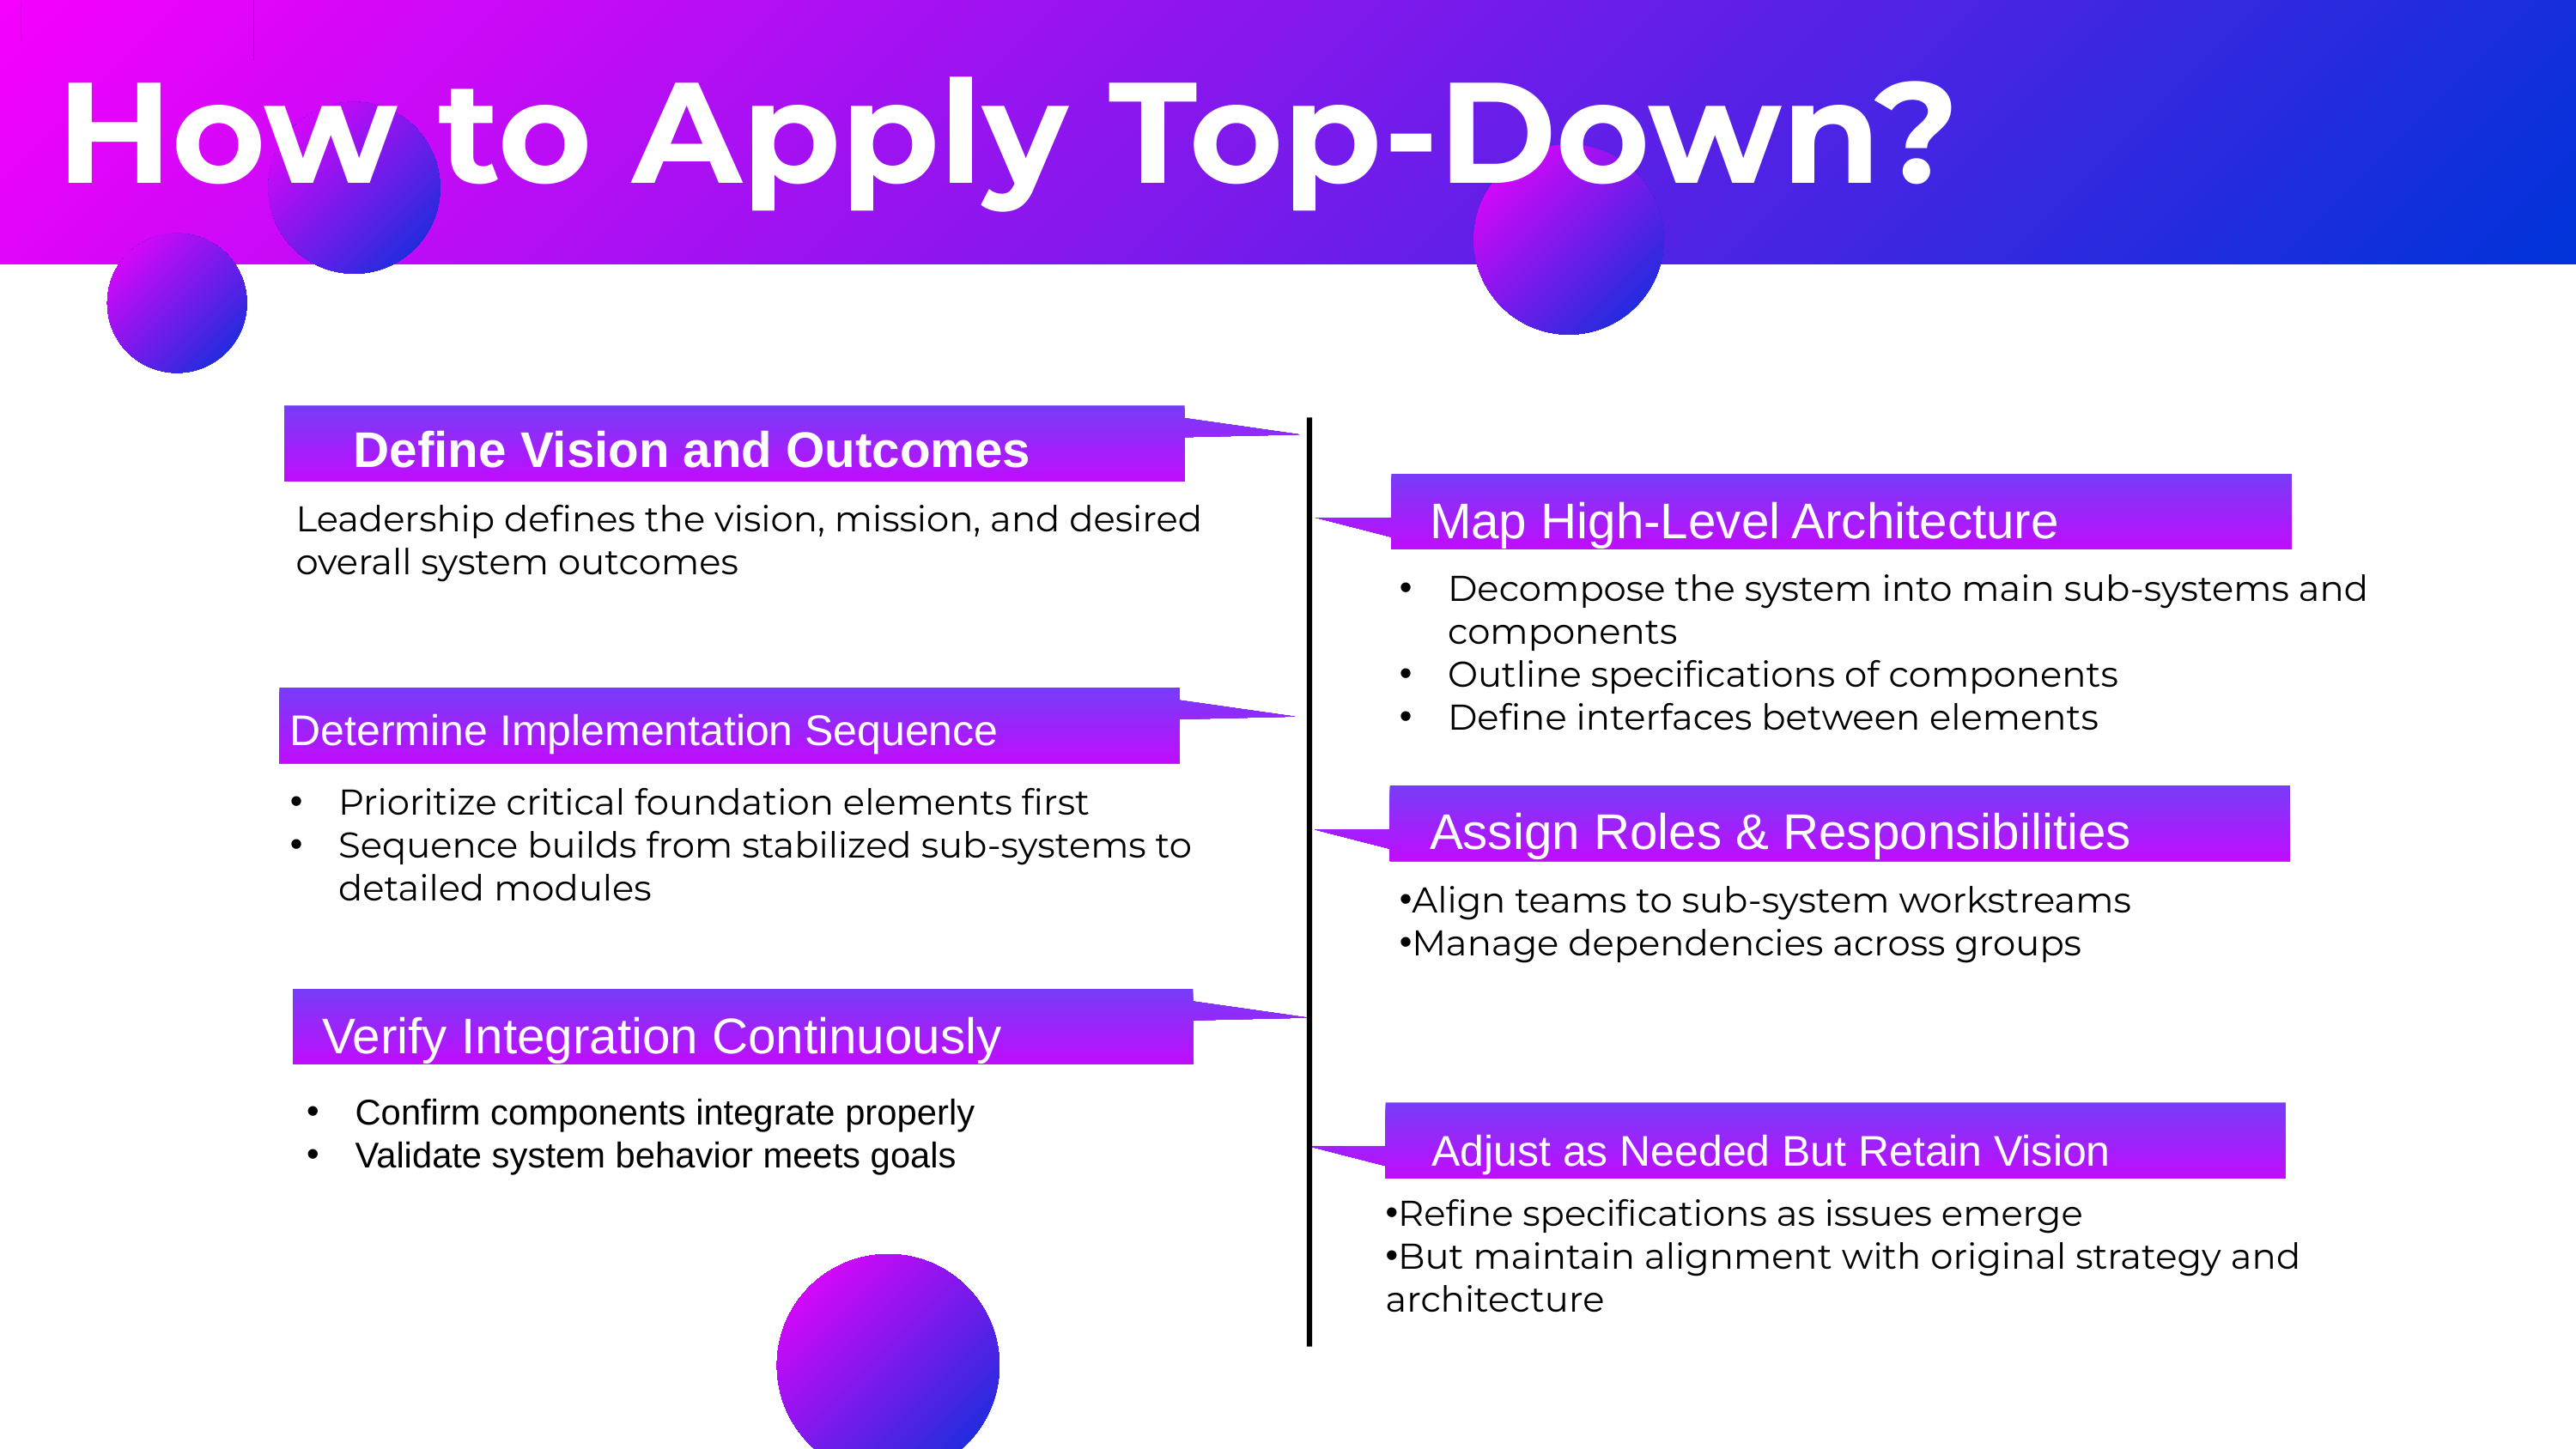

How to Apply Top-Down?

Define Vision and Outcomes

Map High-Level Architecture
Leadership defines the vision, mission, and desired overall system outcomes

Decompose the system into main sub-systems and components
Outline specifications of components
Define interfaces between elements

Determine Implementation Sequence
Prioritize critical foundation elements first
Sequence builds from stabilized sub-systems to detailed modules

Assign Roles & Responsibilities
Align teams to sub-system workstreams
Manage dependencies across groups

Verify Integration Continuously
Confirm components integrate properly
Validate system behavior meets goals

Adjust as Needed But Retain Vision
Refine specifications as issues emerge
But maintain alignment with original strategy and architecture